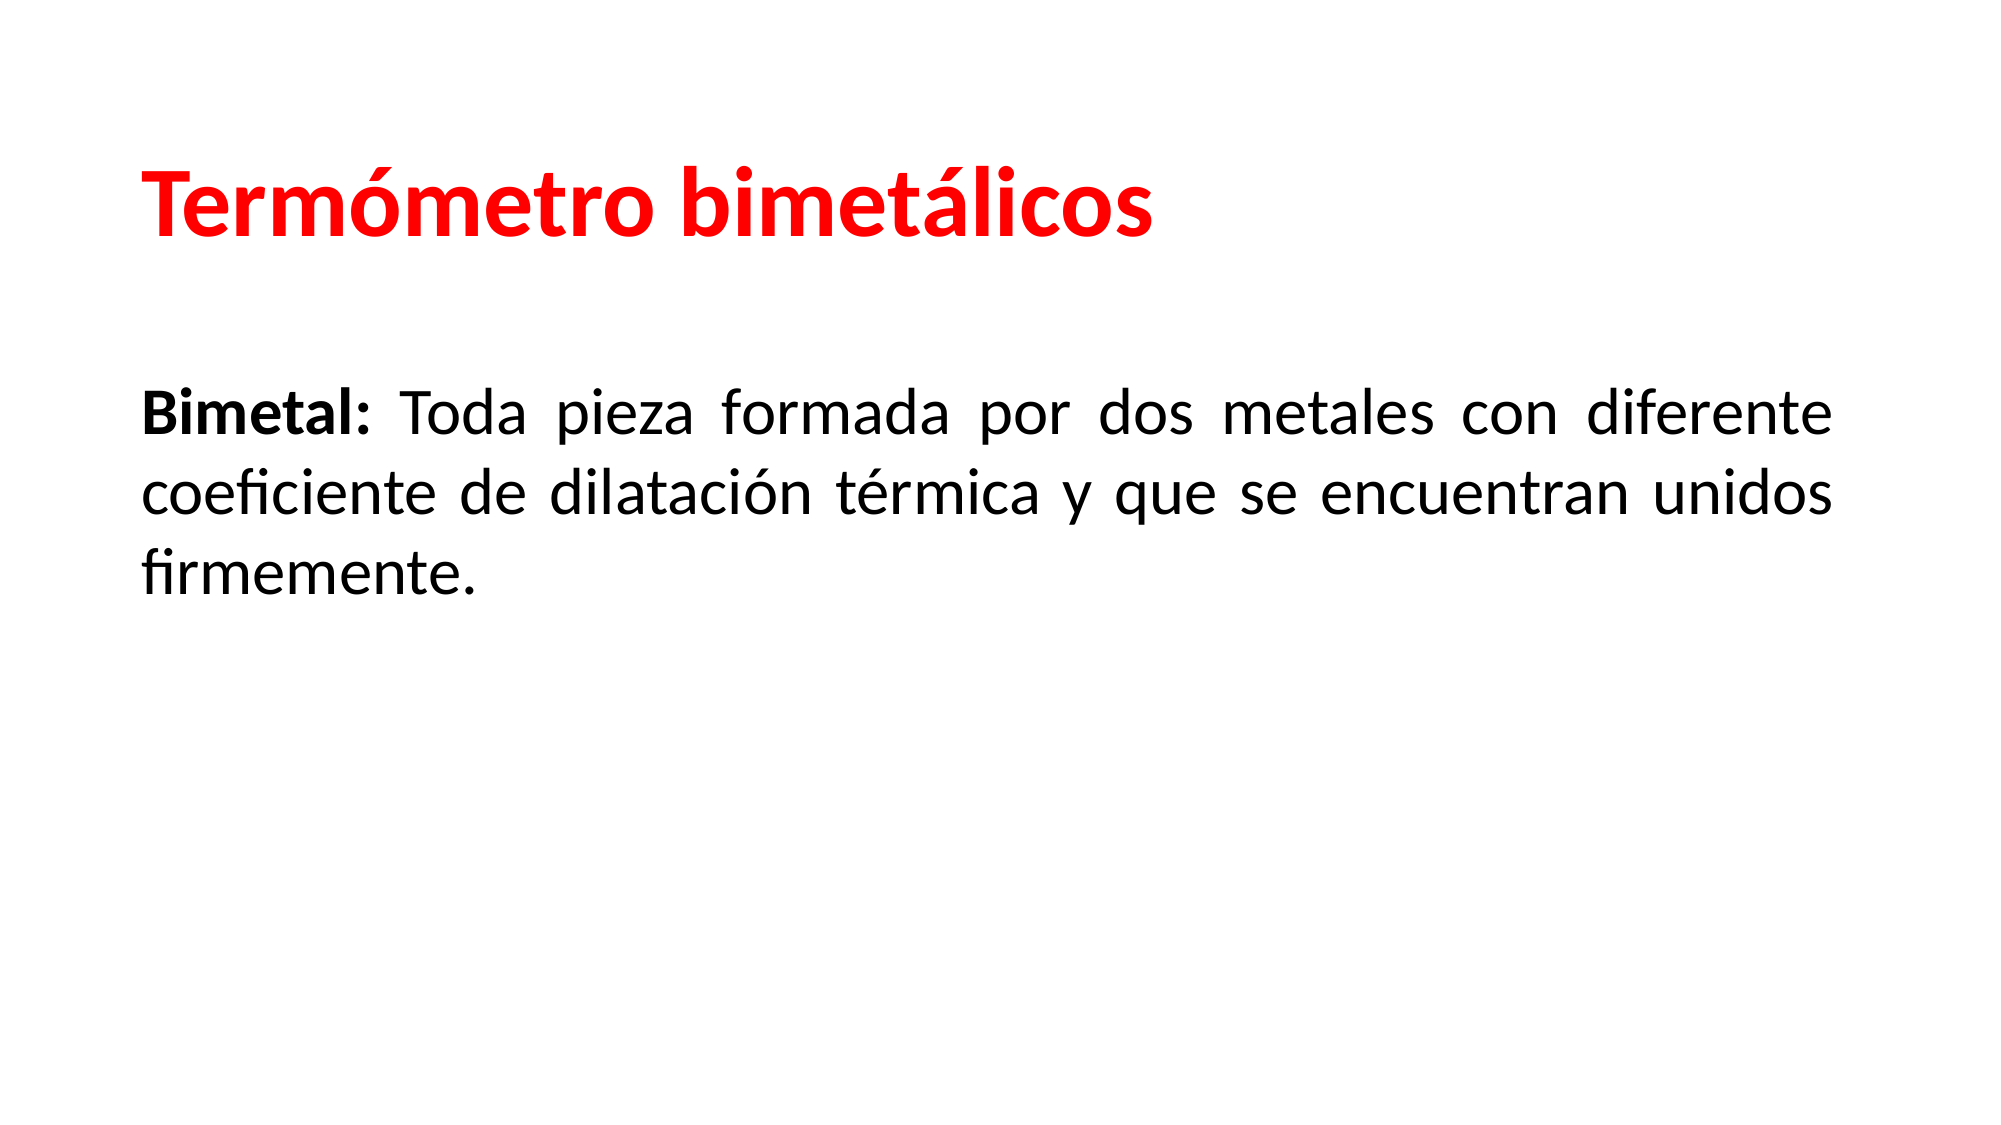

Termómetro bimetálicos
Bimetal: Toda pieza formada por dos metales con diferente coeficiente de dilatación térmica y que se encuentran unidos firmemente.